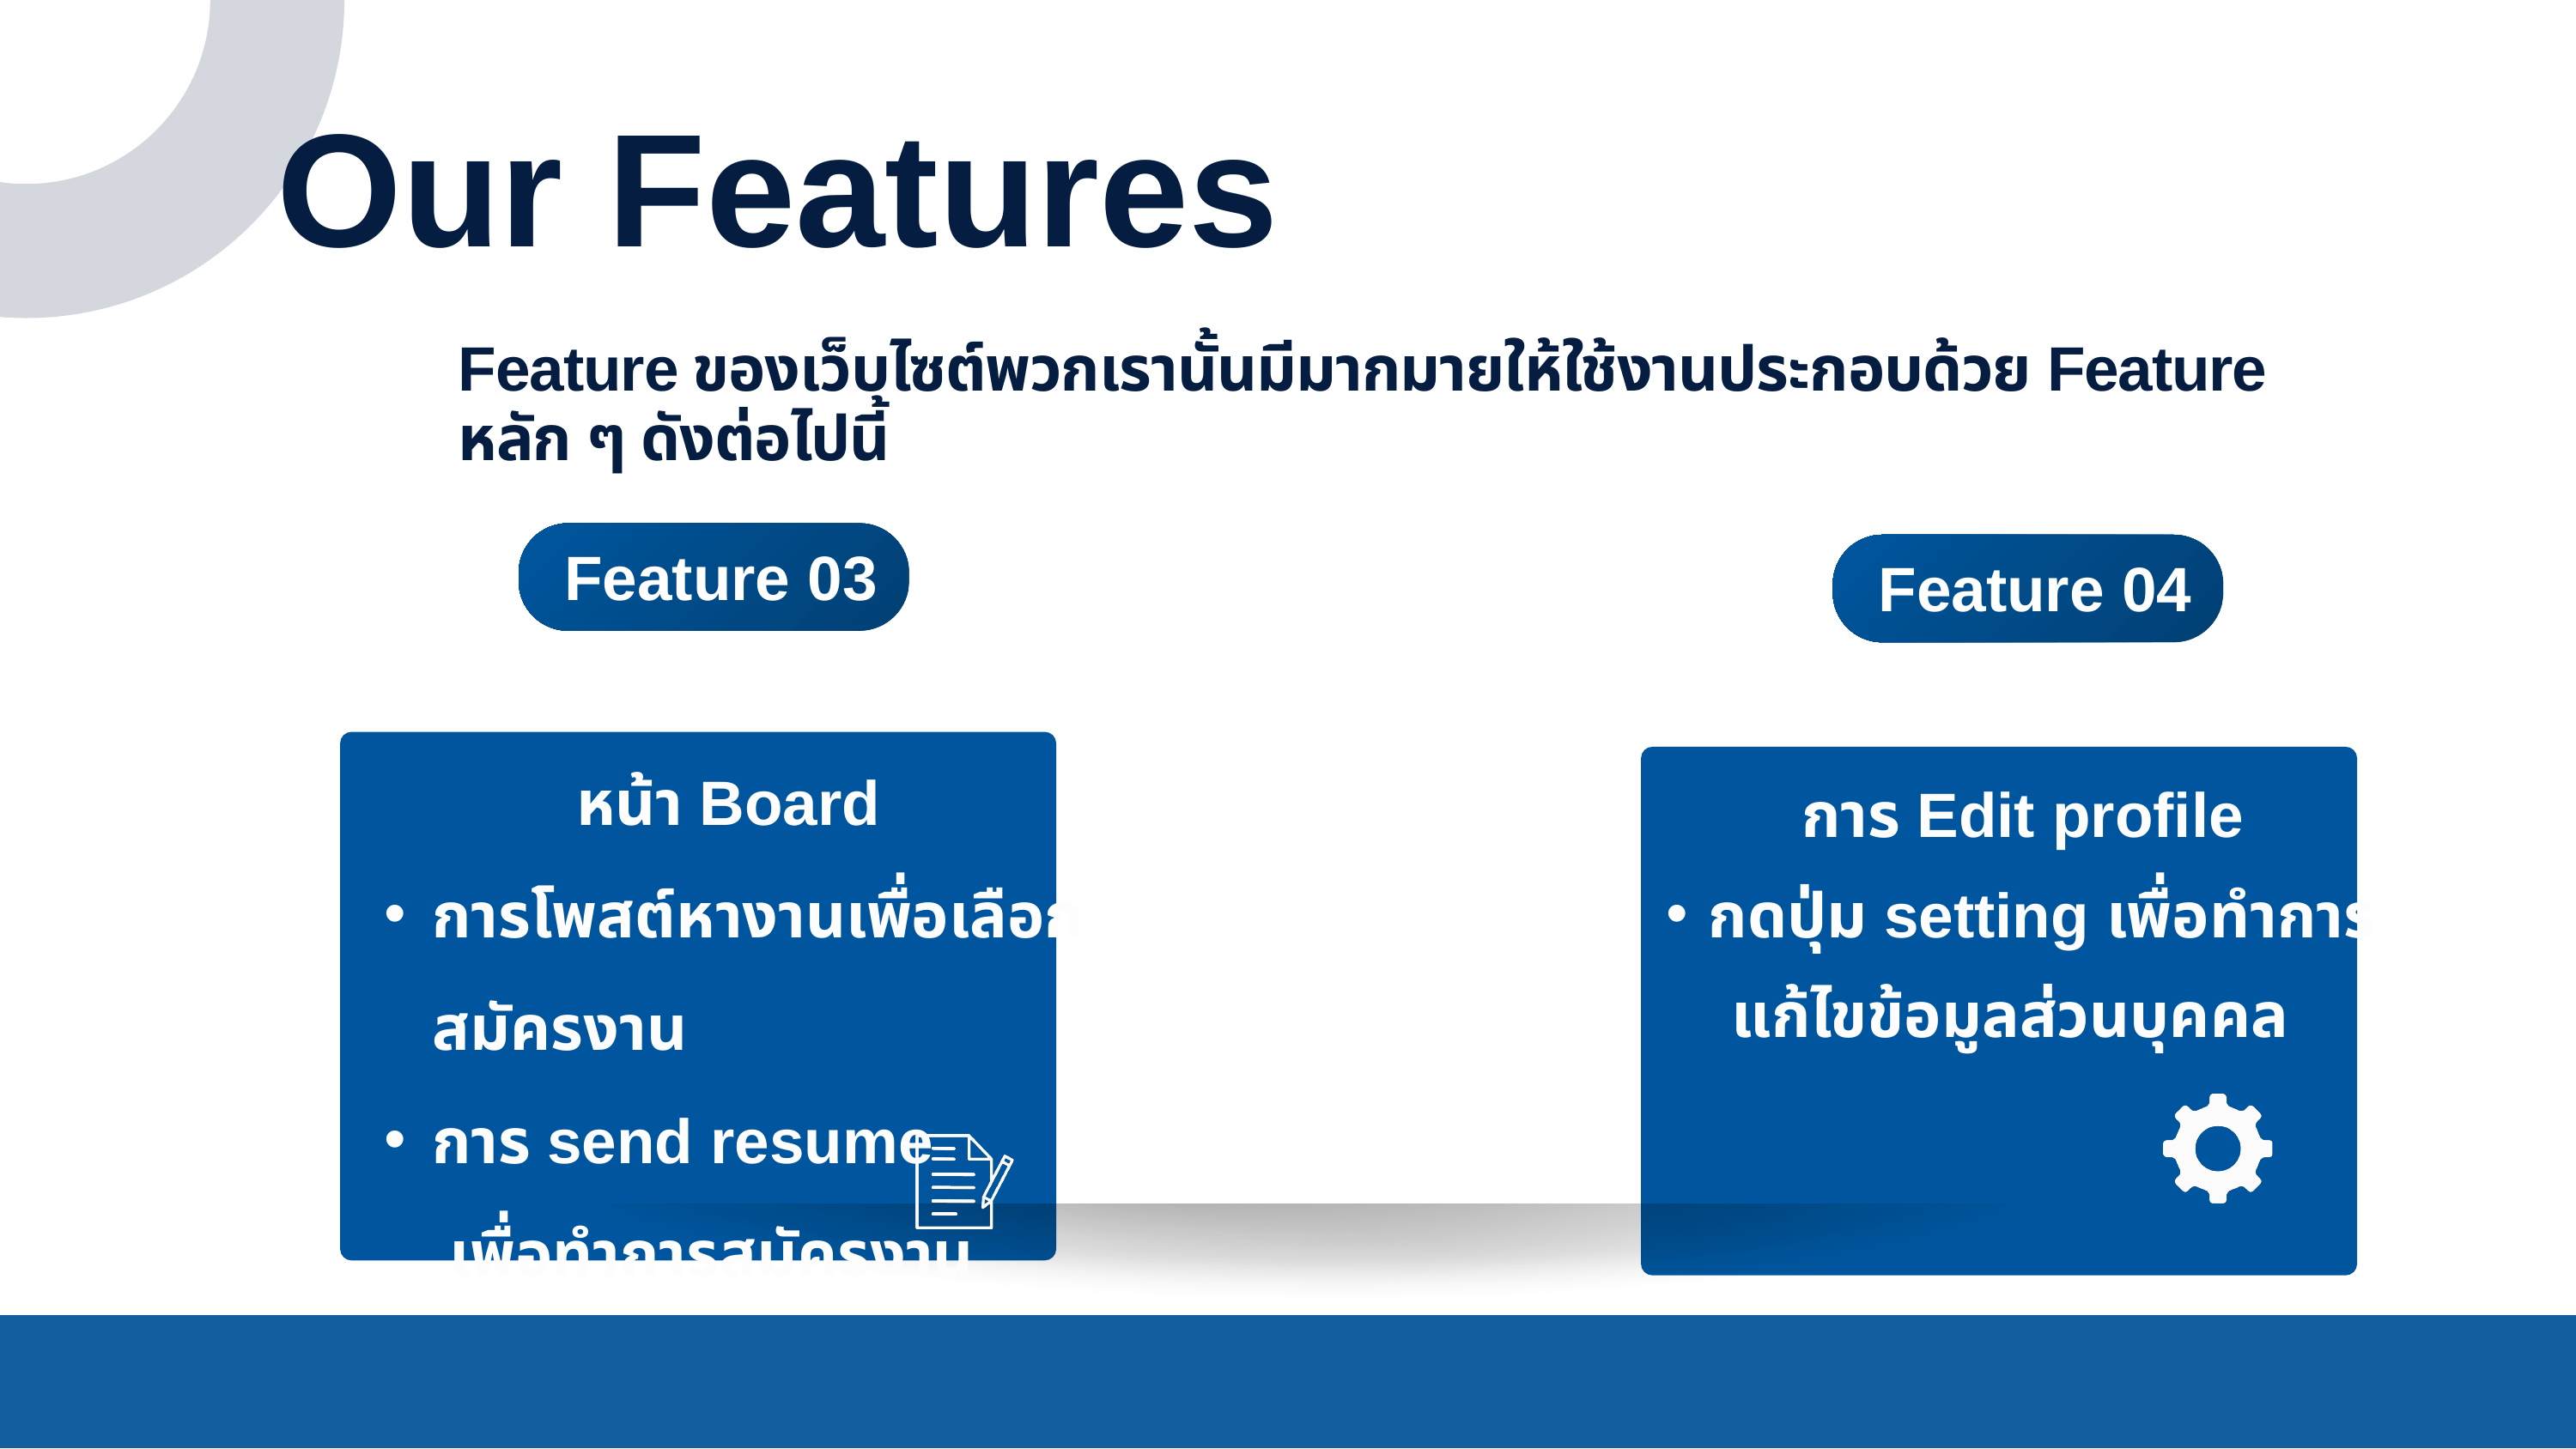

Our Features
Feature ของเว็บไซต์พวกเรานั้นมีมากมายให้ใช้งานประกอบด้วย Feature หลัก ๆ ดังต่อไปนี้

Feature 03

Feature 04

หน้า Board
การโพสต์หางานเพื่อเลือกสมัครงาน
การ send resume
    เพื่อทำการสมัครงาน

การ Edit profile
กดปุ่ม setting เพื่อทำการ
    แก้ไขข้อมูลส่วนบุคคล